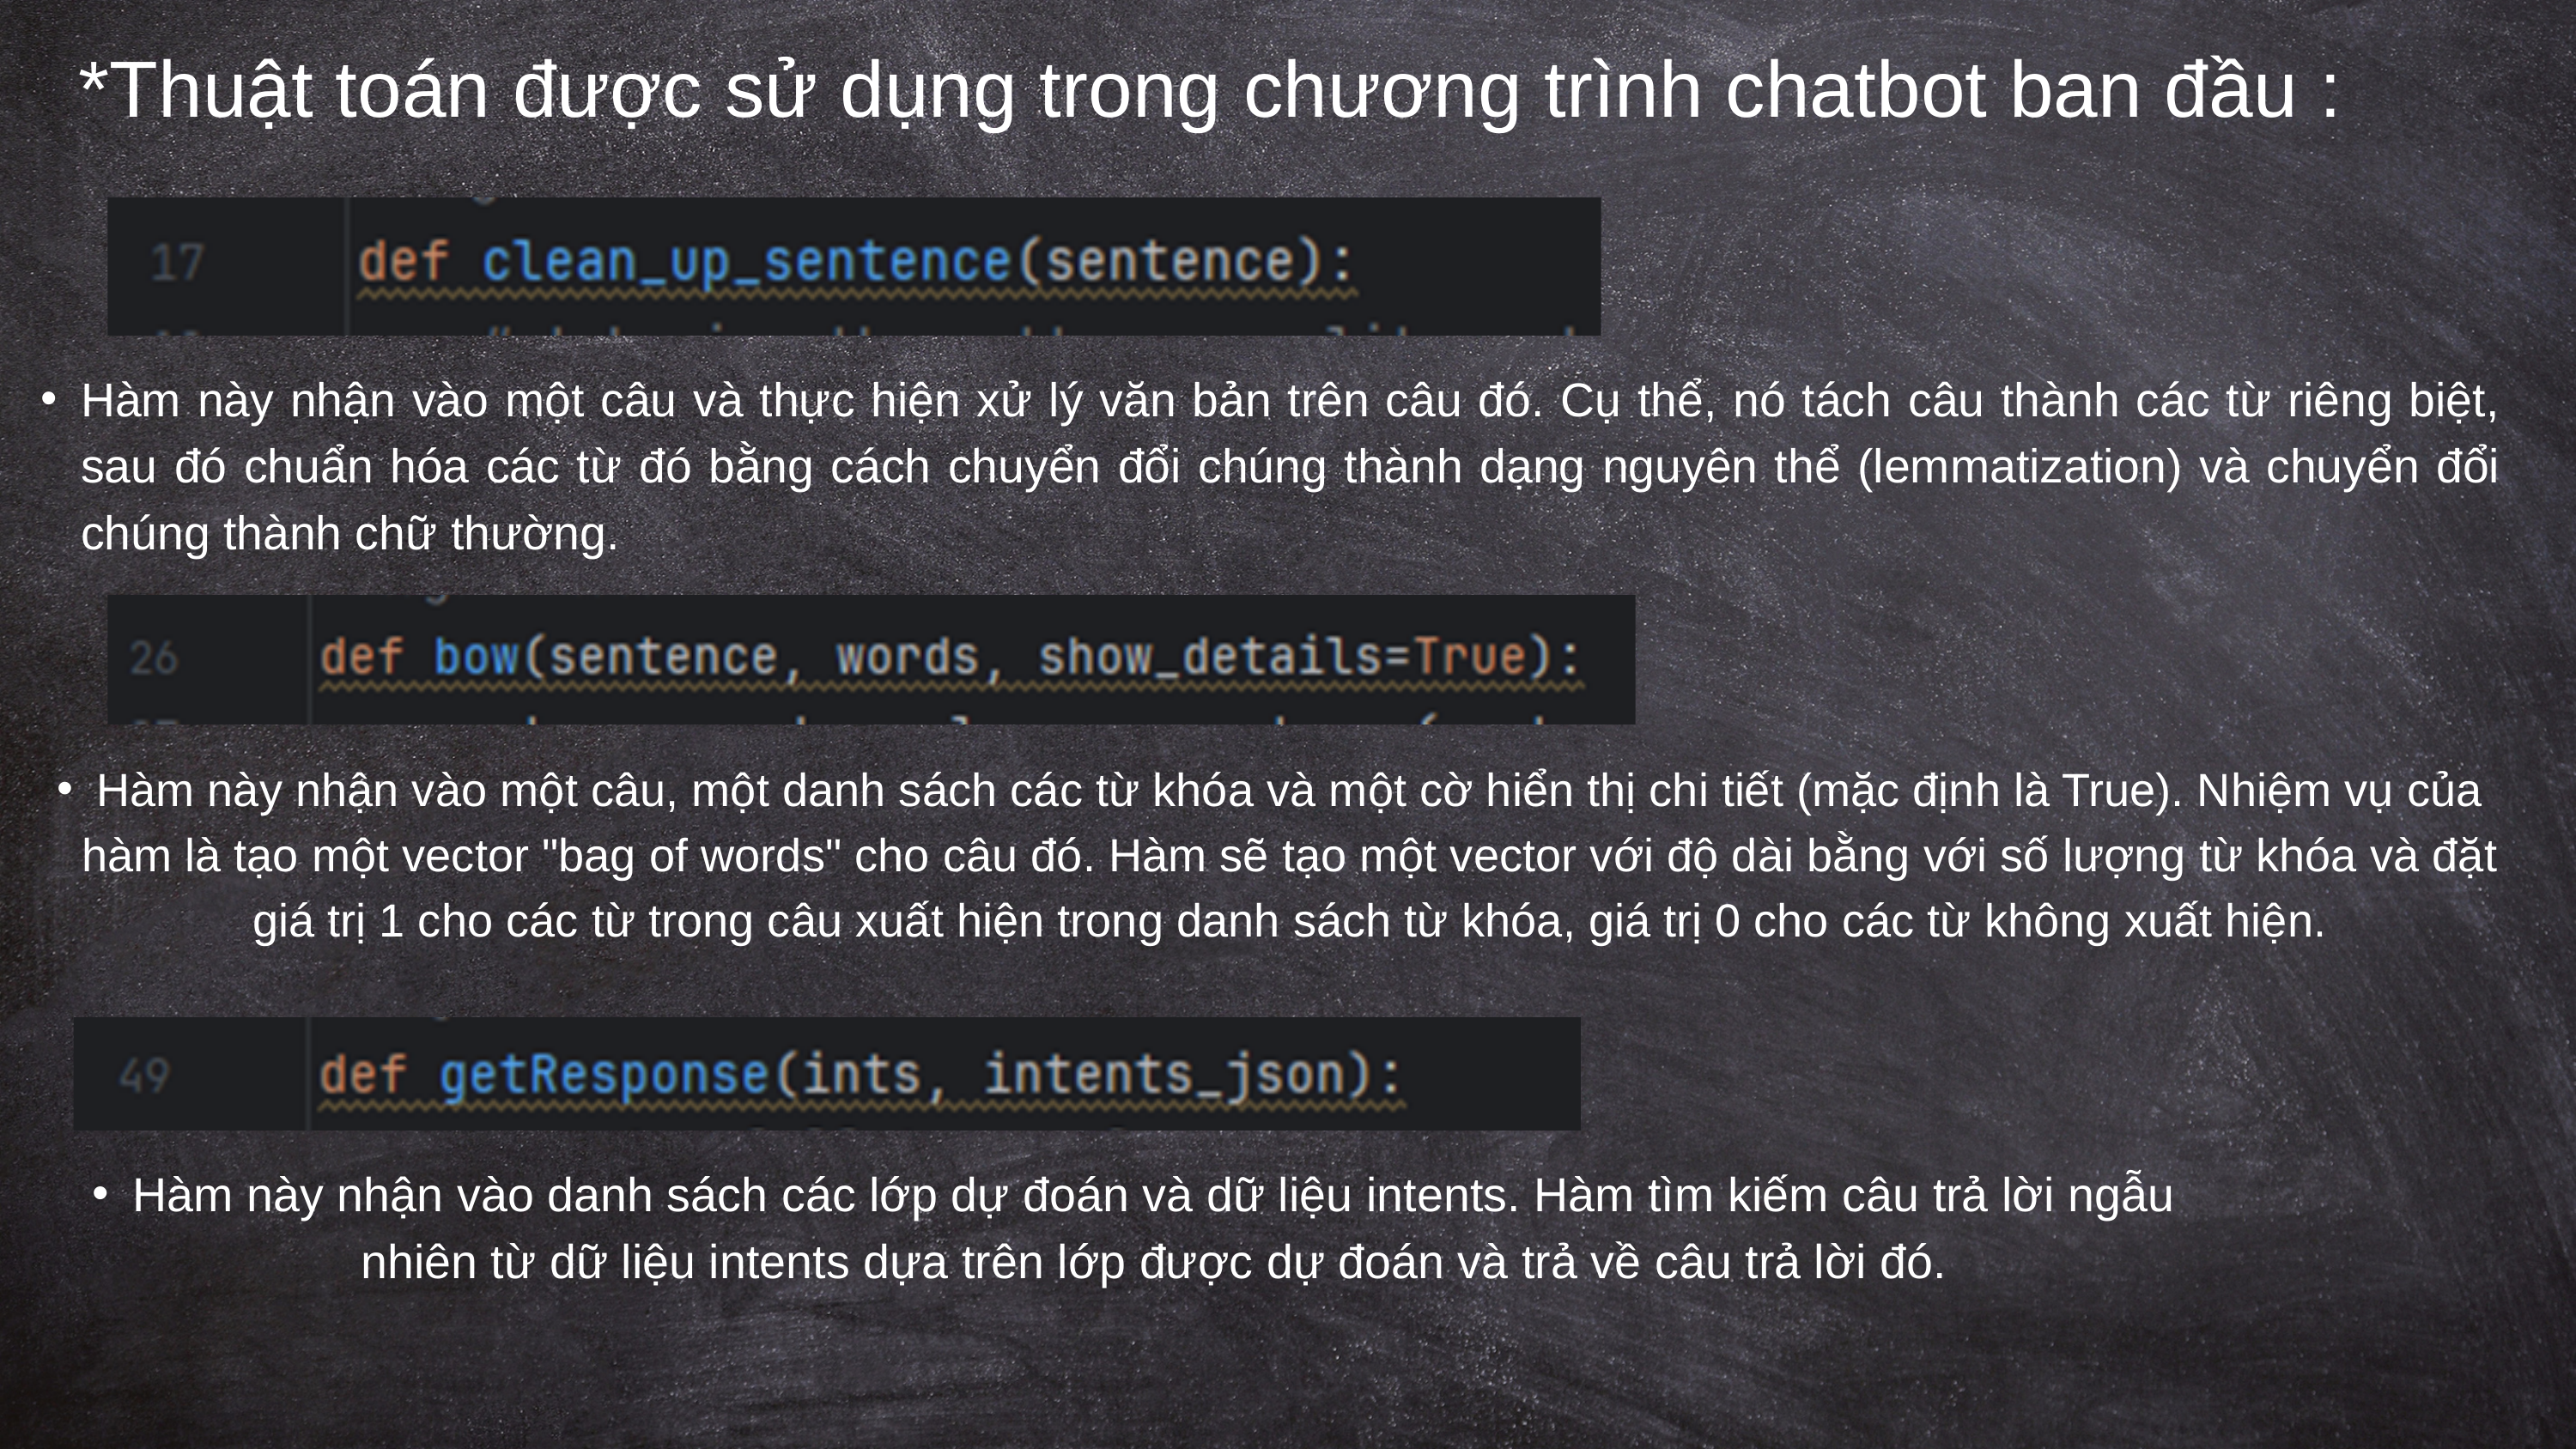

*Thuật toán được sử dụng trong chương trình chatbot ban đầu :

Hàm này nhận vào một câu và thực hiện xử lý văn bản trên câu đó. Cụ thể, nó tách câu thành các từ riêng biệt, sau đó chuẩn hóa các từ đó bằng cách chuyển đổi chúng thành dạng nguyên thể (lemmatization) và chuyển đổi chúng thành chữ thường.

Hàm này nhận vào một câu, một danh sách các từ khóa và một cờ hiển thị chi tiết (mặc định là True). Nhiệm vụ của hàm là tạo một vector "bag of words" cho câu đó. Hàm sẽ tạo một vector với độ dài bằng với số lượng từ khóa và đặt giá trị 1 cho các từ trong câu xuất hiện trong danh sách từ khóa, giá trị 0 cho các từ không xuất hiện.

Hàm này nhận vào danh sách các lớp dự đoán và dữ liệu intents. Hàm tìm kiếm câu trả lời ngẫu nhiên từ dữ liệu intents dựa trên lớp được dự đoán và trả về câu trả lời đó.